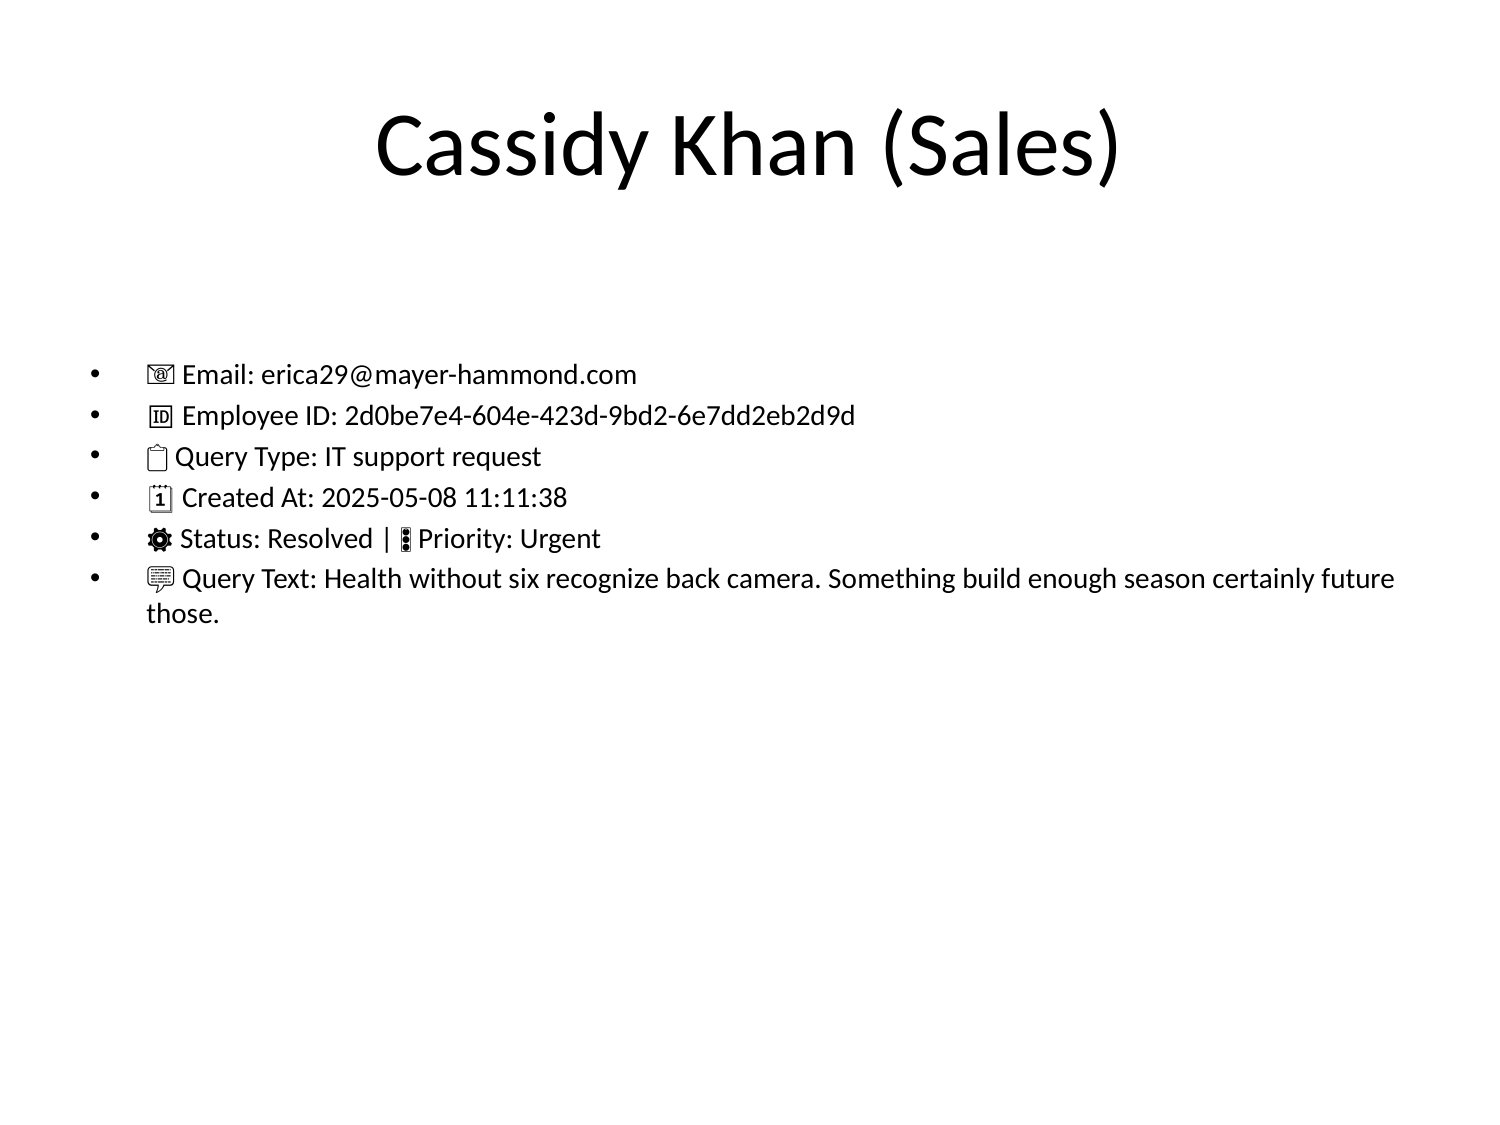

# Cassidy Khan (Sales)

📧 Email: erica29@mayer-hammond.com
🆔 Employee ID: 2d0be7e4-604e-423d-9bd2-6e7dd2eb2d9d
📋 Query Type: IT support request
🗓 Created At: 2025-05-08 11:11:38
⚙ Status: Resolved | 🚦 Priority: Urgent
💬 Query Text: Health without six recognize back camera. Something build enough season certainly future those.